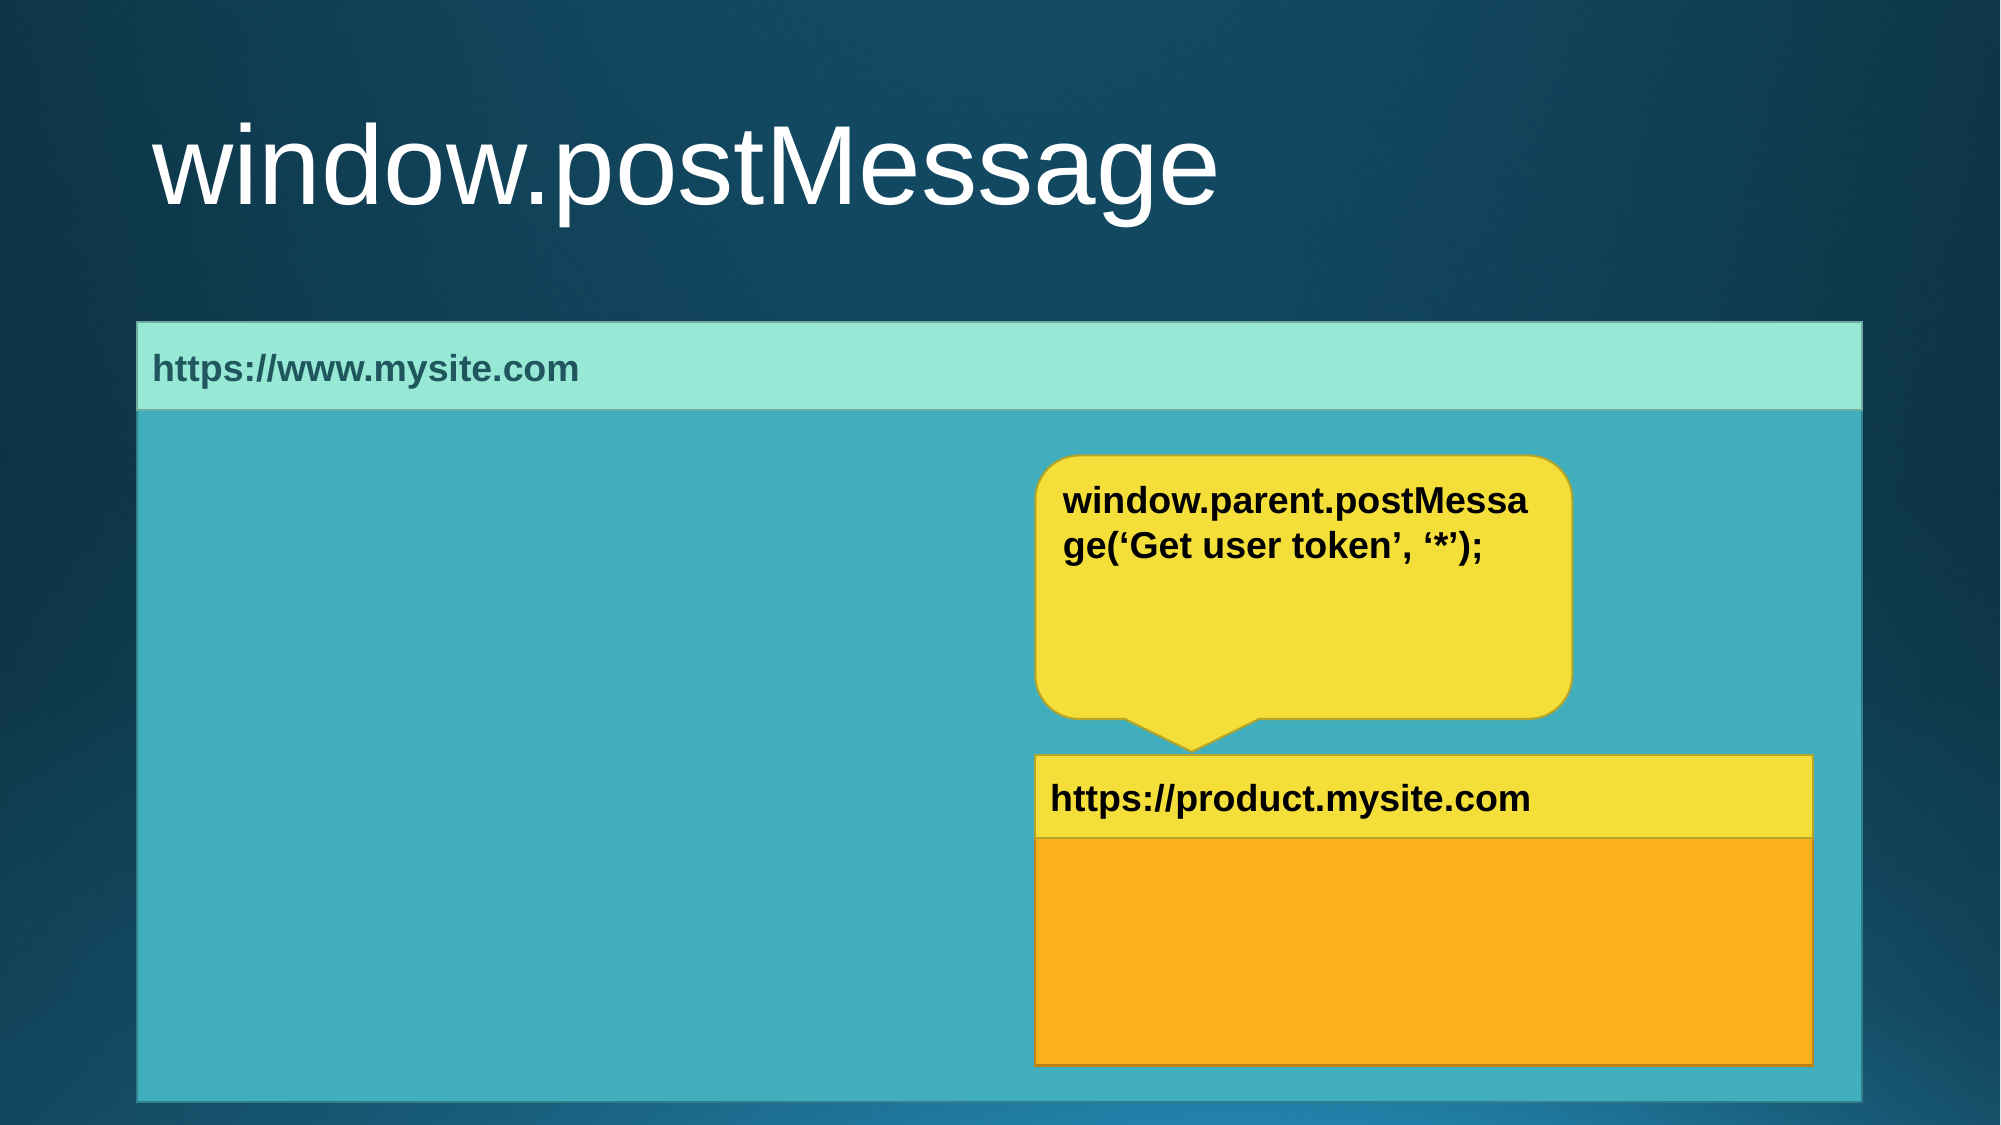

# window.postMessage

https://www.mysite.com
window.parent.postMessage(‘Get user token’, ‘*’);

https://product.mysite.com